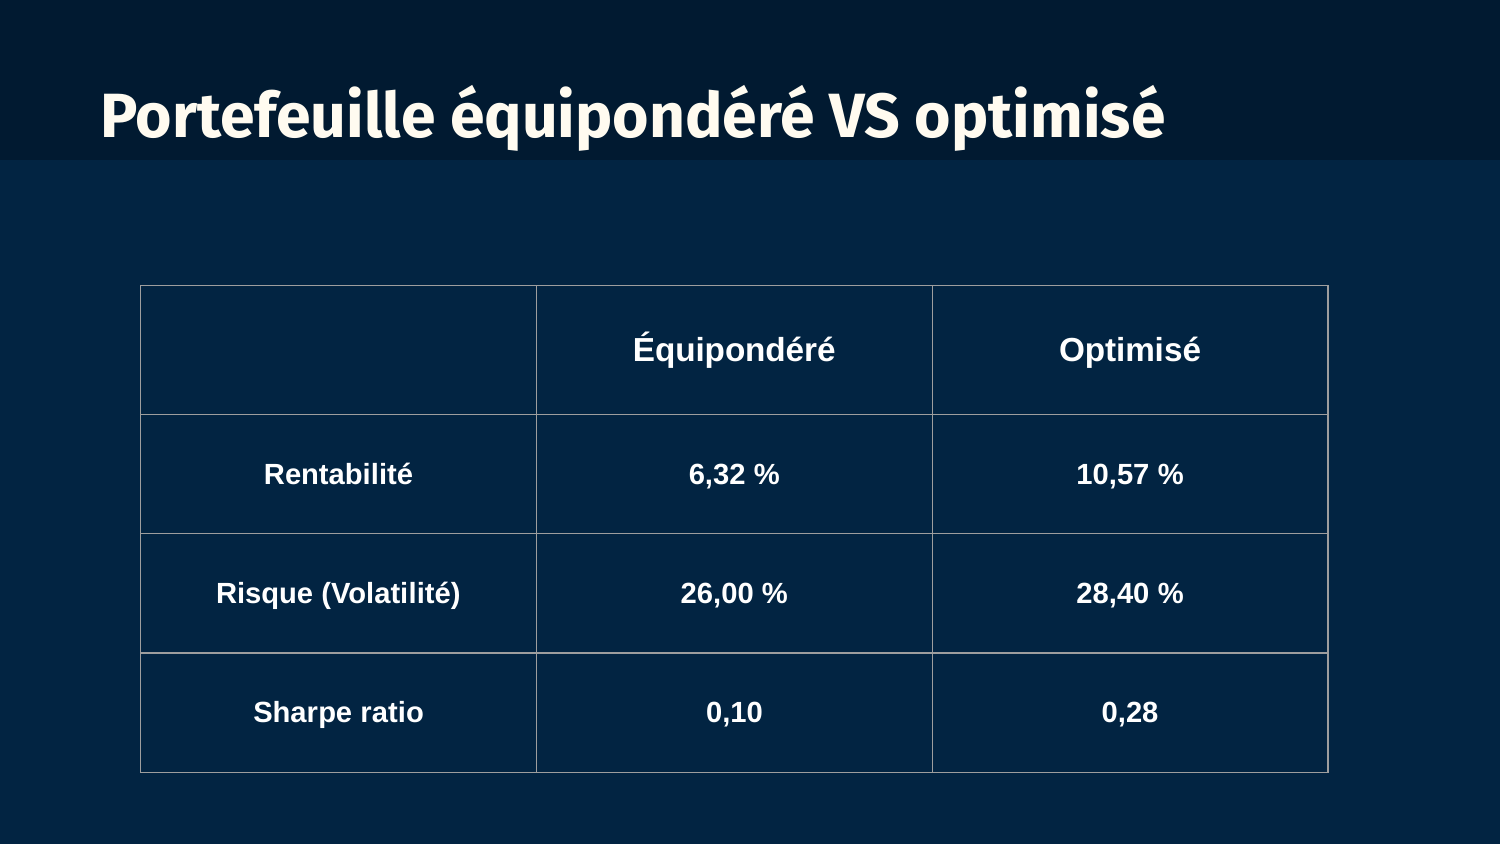

# Portefeuille équipondéré VS optimisé
|  | Équipondéré | Optimisé |
| --- | --- | --- |
| Rentabilité | 6,32 % | 10,57 % |
| Risque (Volatilité) | 26,00 % | 28,40 % |
| Sharpe ratio | 0,10 | 0,28 |